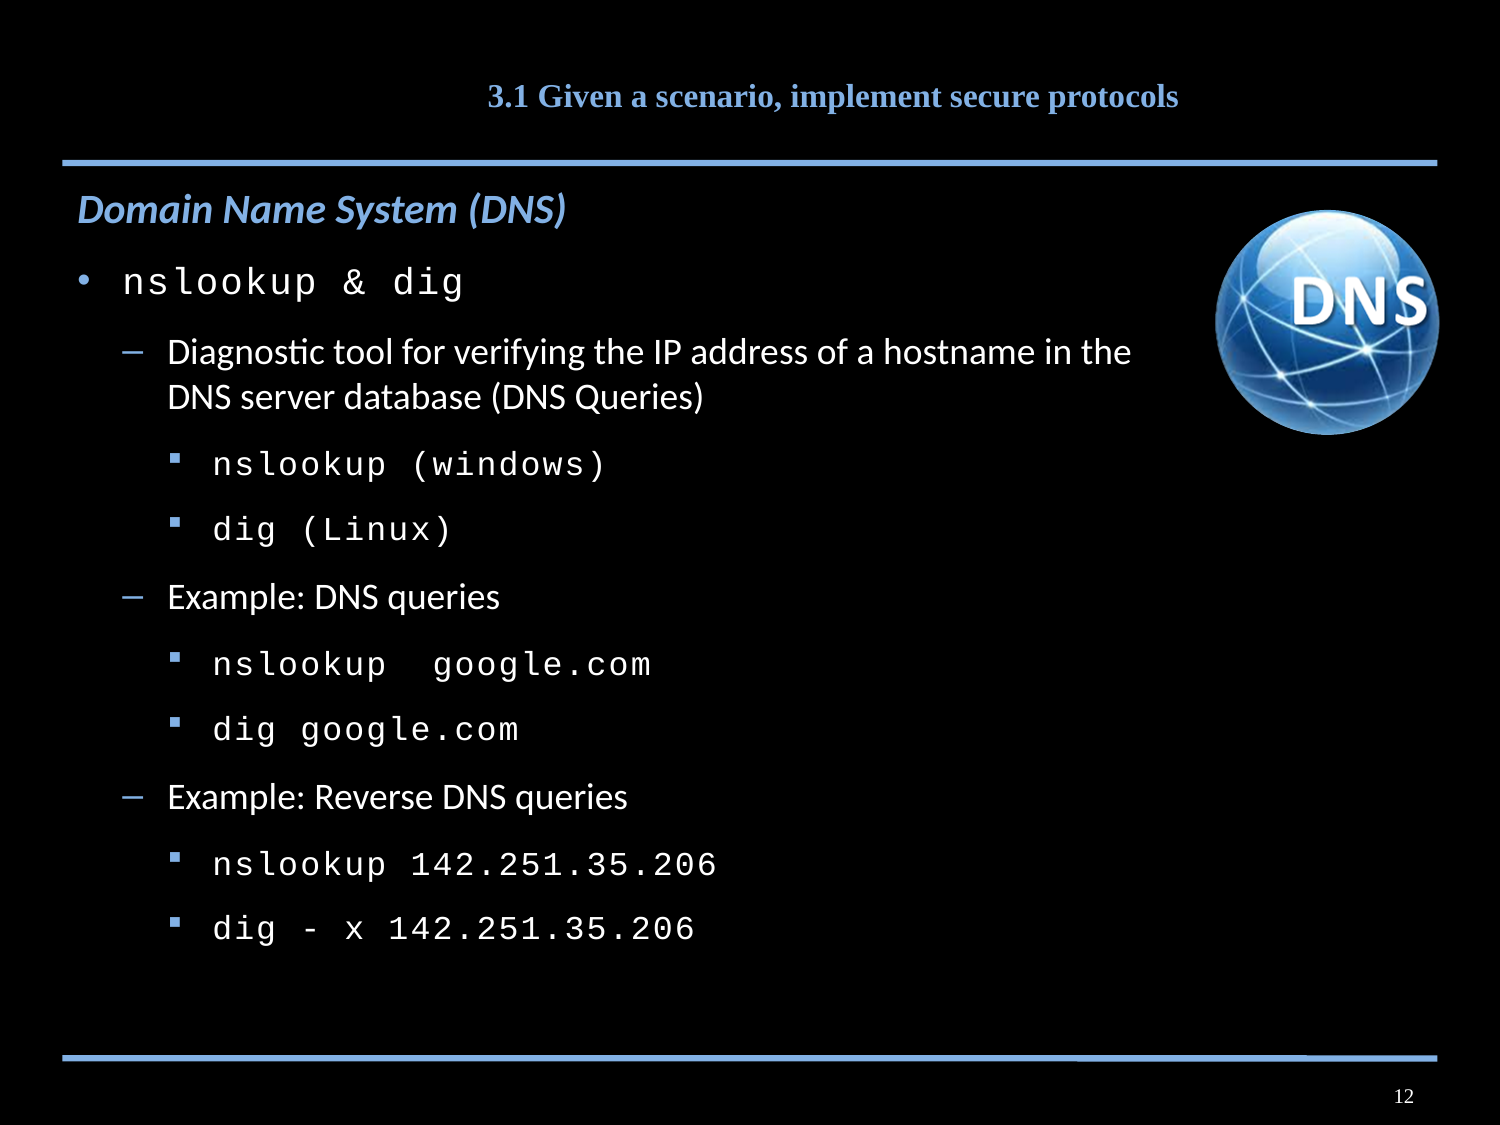

# 3.1 Given a scenario, implement secure protocols
Domain Name System (DNS)
nslookup & dig
Diagnostic tool for verifying the IP address of a hostname in the DNS server database (DNS Queries)
nslookup (windows)
dig (Linux)
Example: DNS queries
nslookup  google.com
dig google.com
Example: Reverse DNS queries
nslookup 142.251.35.206
dig - x 142.251.35.206

12